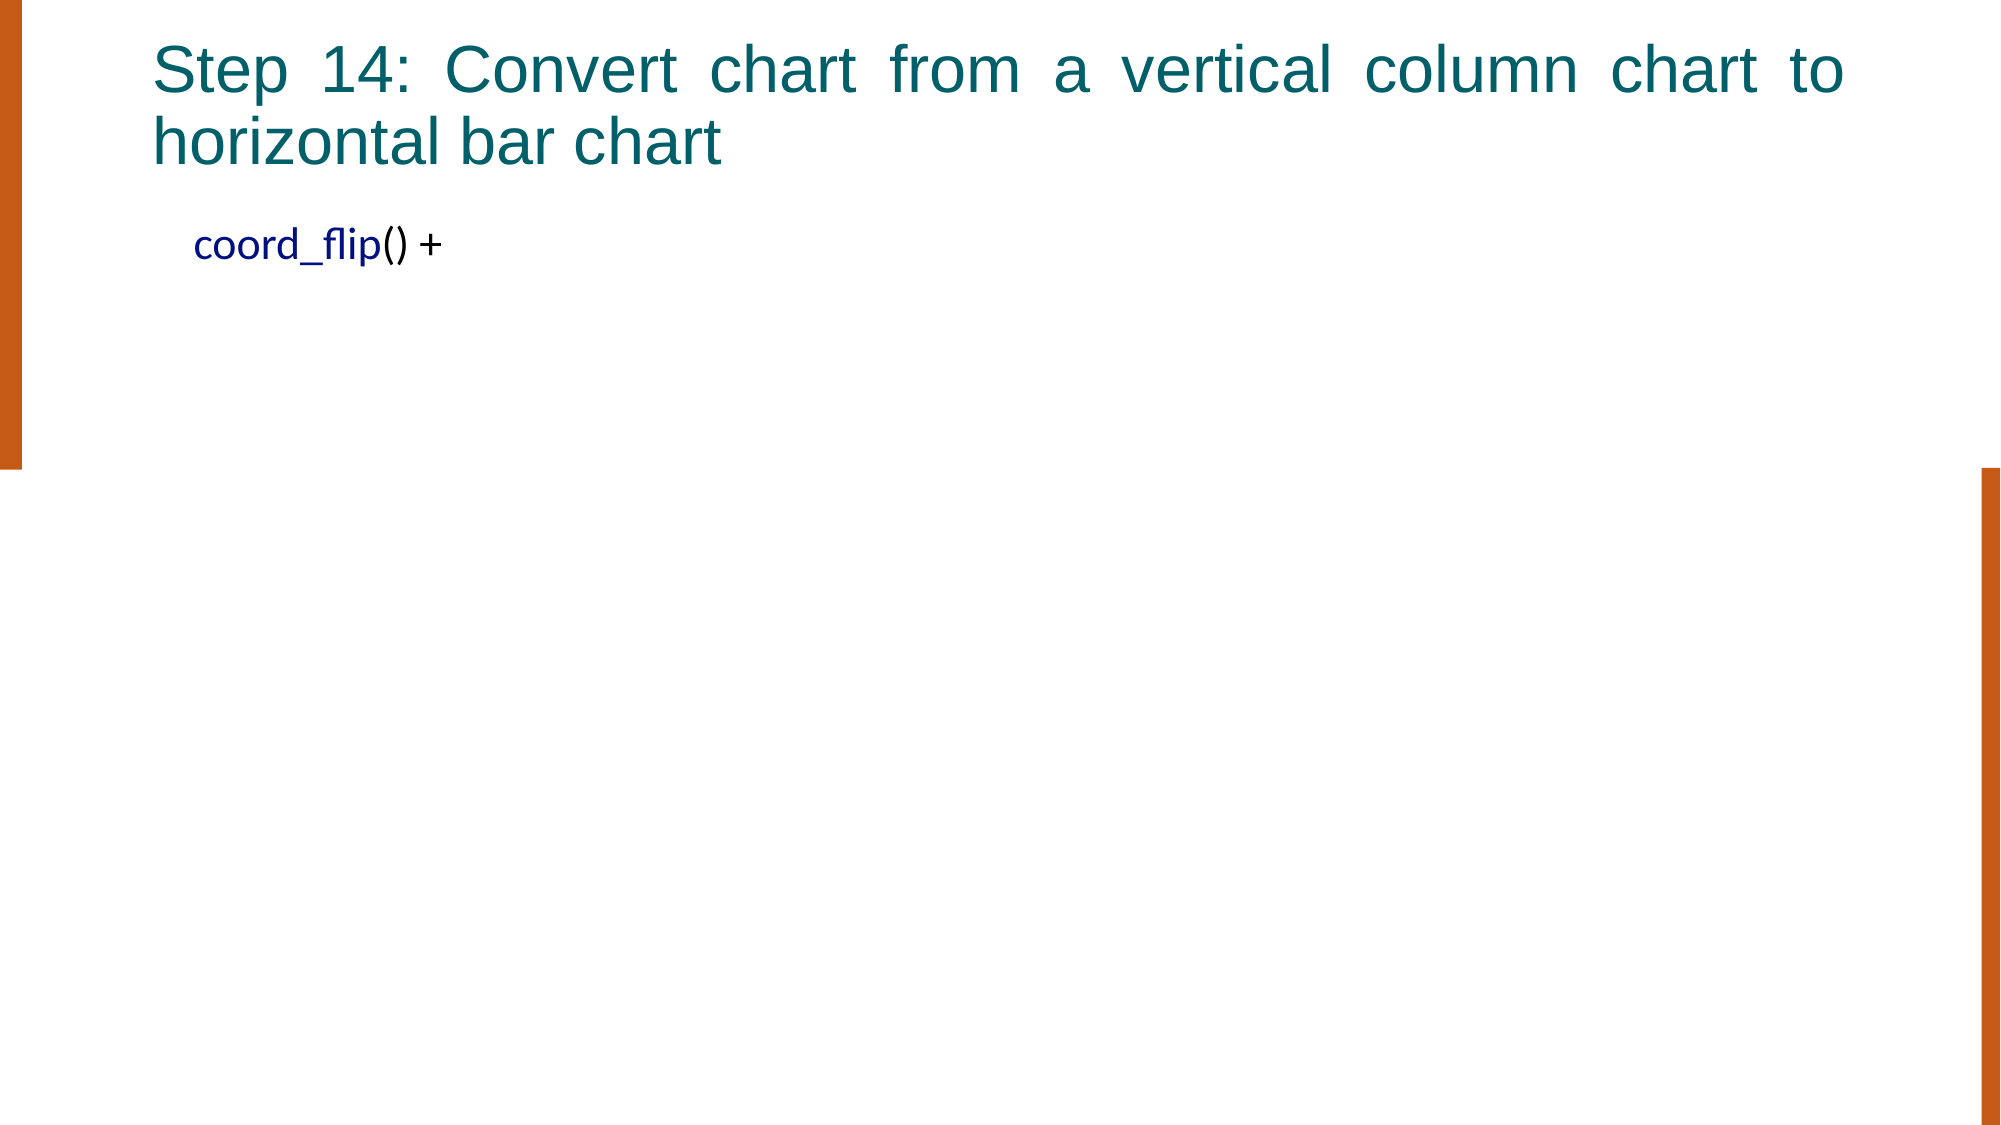

# Step 14: Convert chart from a vertical column chart to horizontal bar chart
    coord_flip() +